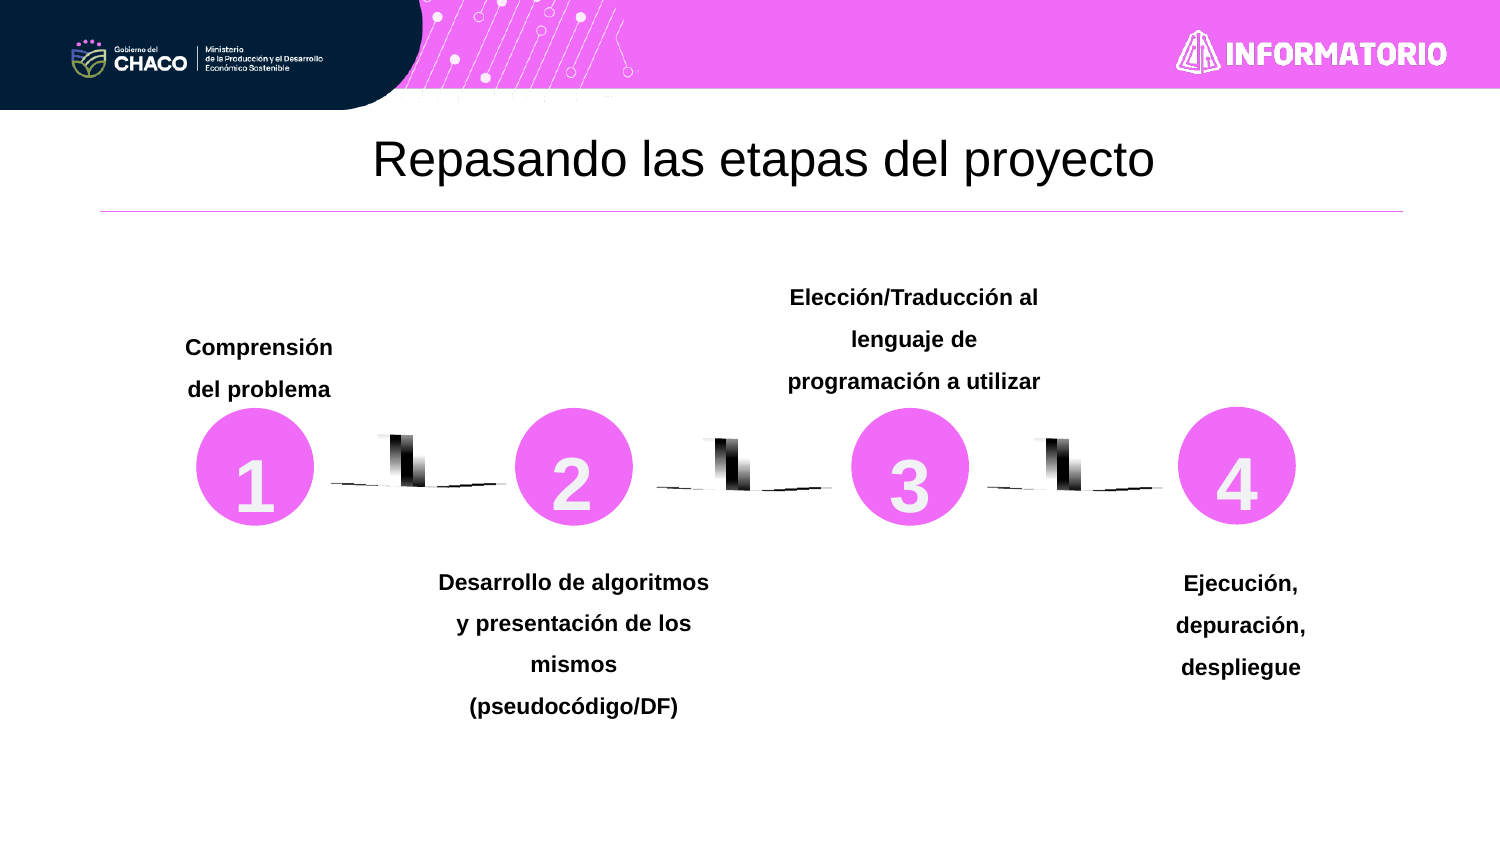

Repasando las etapas del proyecto
Elección/Traducción al lenguaje de programación a utilizar
Comprensión del problema

2
4

1

3

Ejecución, depuración, despliegue
Desarrollo de algoritmos y presentación de los mismos (pseudocódigo/DF)